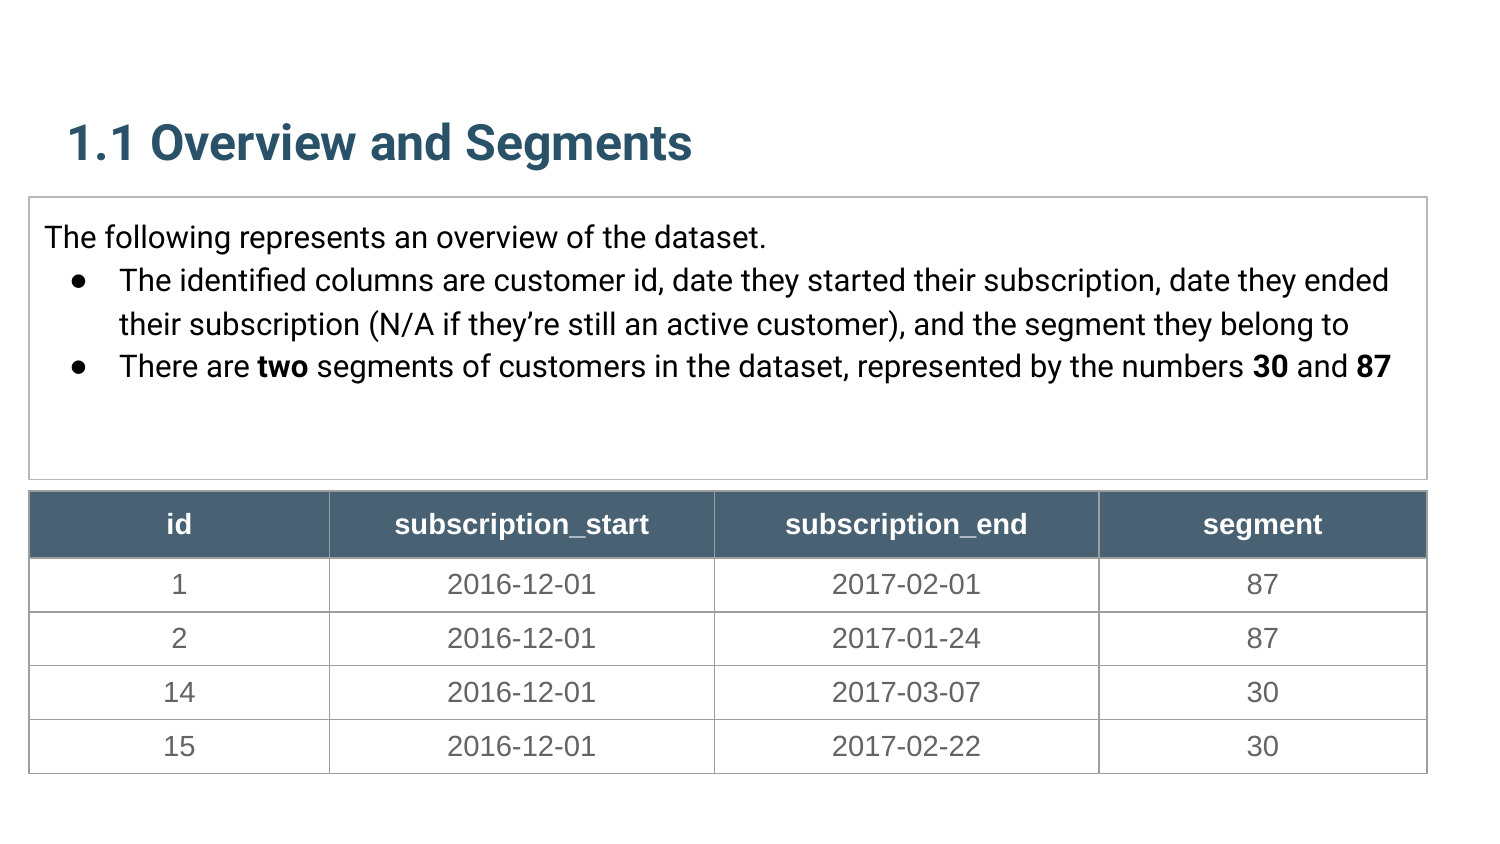

1.1 Overview and Segments
The following represents an overview of the dataset.
The identified columns are customer id, date they started their subscription, date they ended their subscription (N/A if they’re still an active customer), and the segment they belong to
There are two segments of customers in the dataset, represented by the numbers 30 and 87

| id | subscription\_start | subscription\_end | segment |
| --- | --- | --- | --- |
| 1 | 2016-12-01 | 2017-02-01 | 87 |
| 2 | 2016-12-01 | 2017-01-24 | 87 |
| 14 | 2016-12-01 | 2017-03-07 | 30 |
| 15 | 2016-12-01 | 2017-02-22 | 30 |